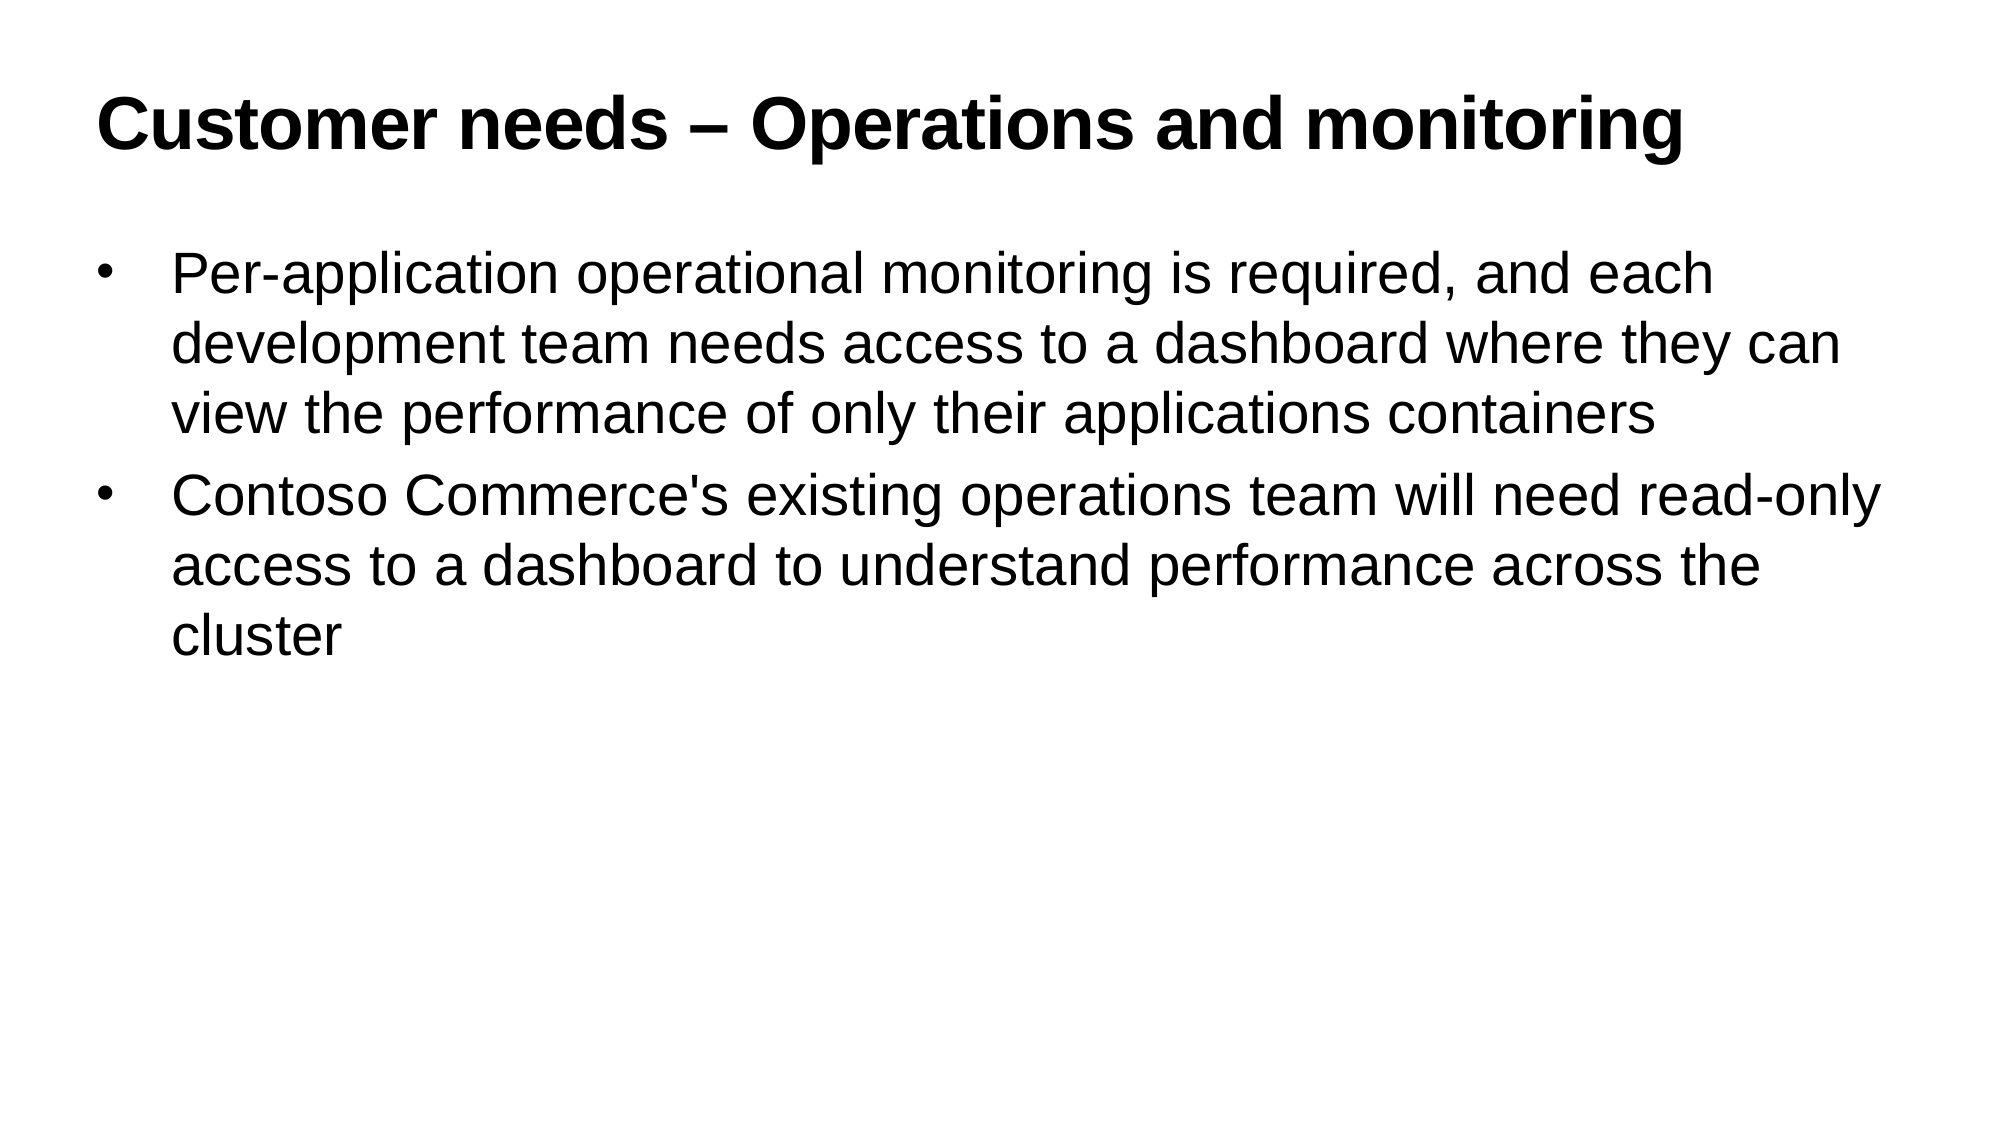

# Customer needs – Operations and monitoring
Per-application operational monitoring is required, and each development team needs access to a dashboard where they can view the performance of only their applications containers
Contoso Commerce's existing operations team will need read-only access to a dashboard to understand performance across the cluster